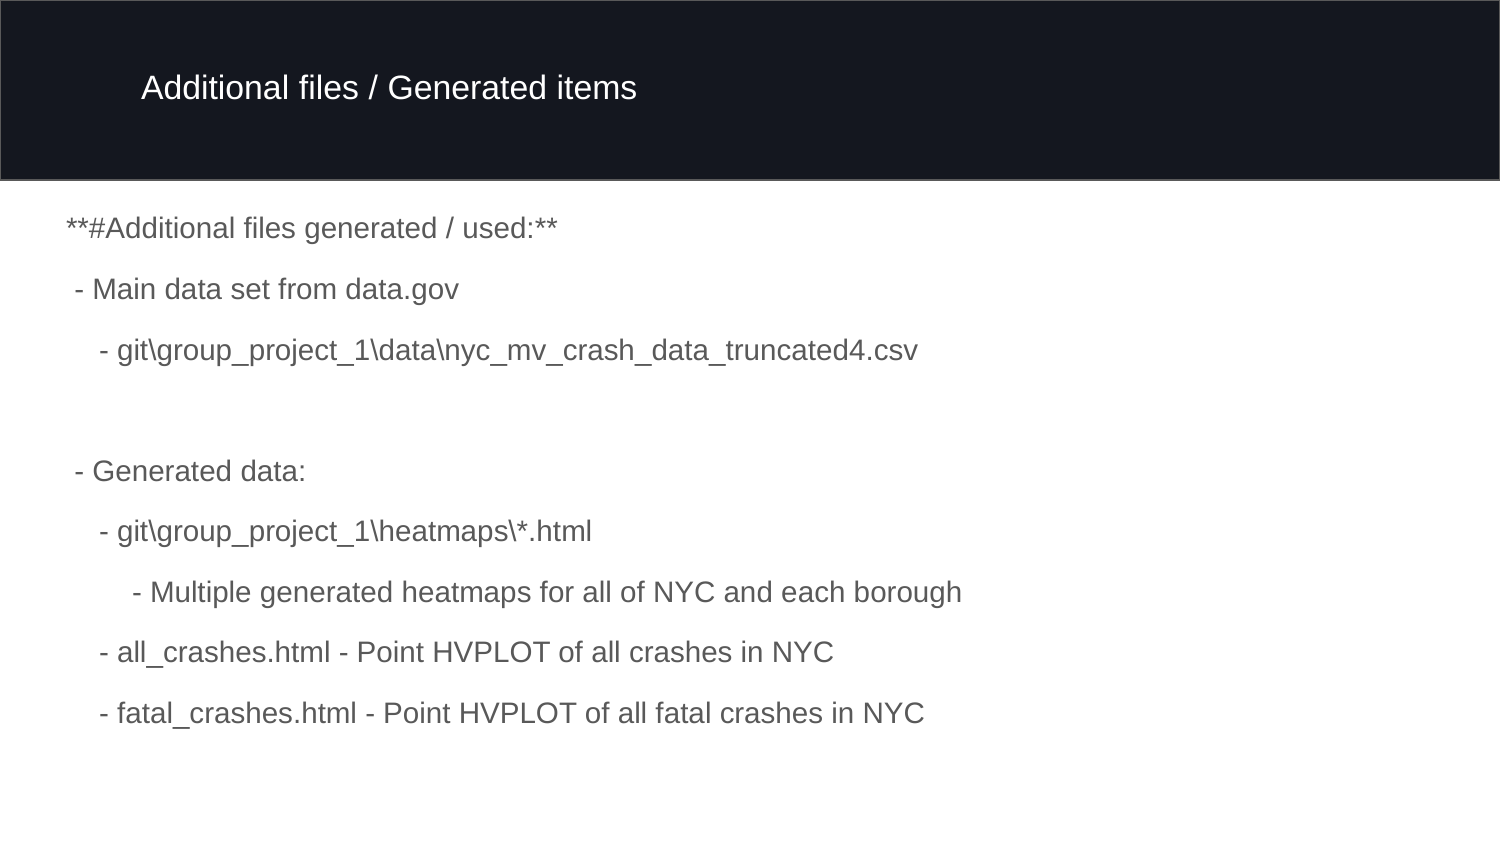

# Additional files / Generated items

**#Additional files generated / used:**
 - Main data set from data.gov
    - git\group_project_1\data\nyc_mv_crash_data_truncated4.csv

 - Generated data:
    - git\group_project_1\heatmaps\*.html
        - Multiple generated heatmaps for all of NYC and each borough
    - all_crashes.html - Point HVPLOT of all crashes in NYC
    - fatal_crashes.html - Point HVPLOT of all fatal crashes in NYC